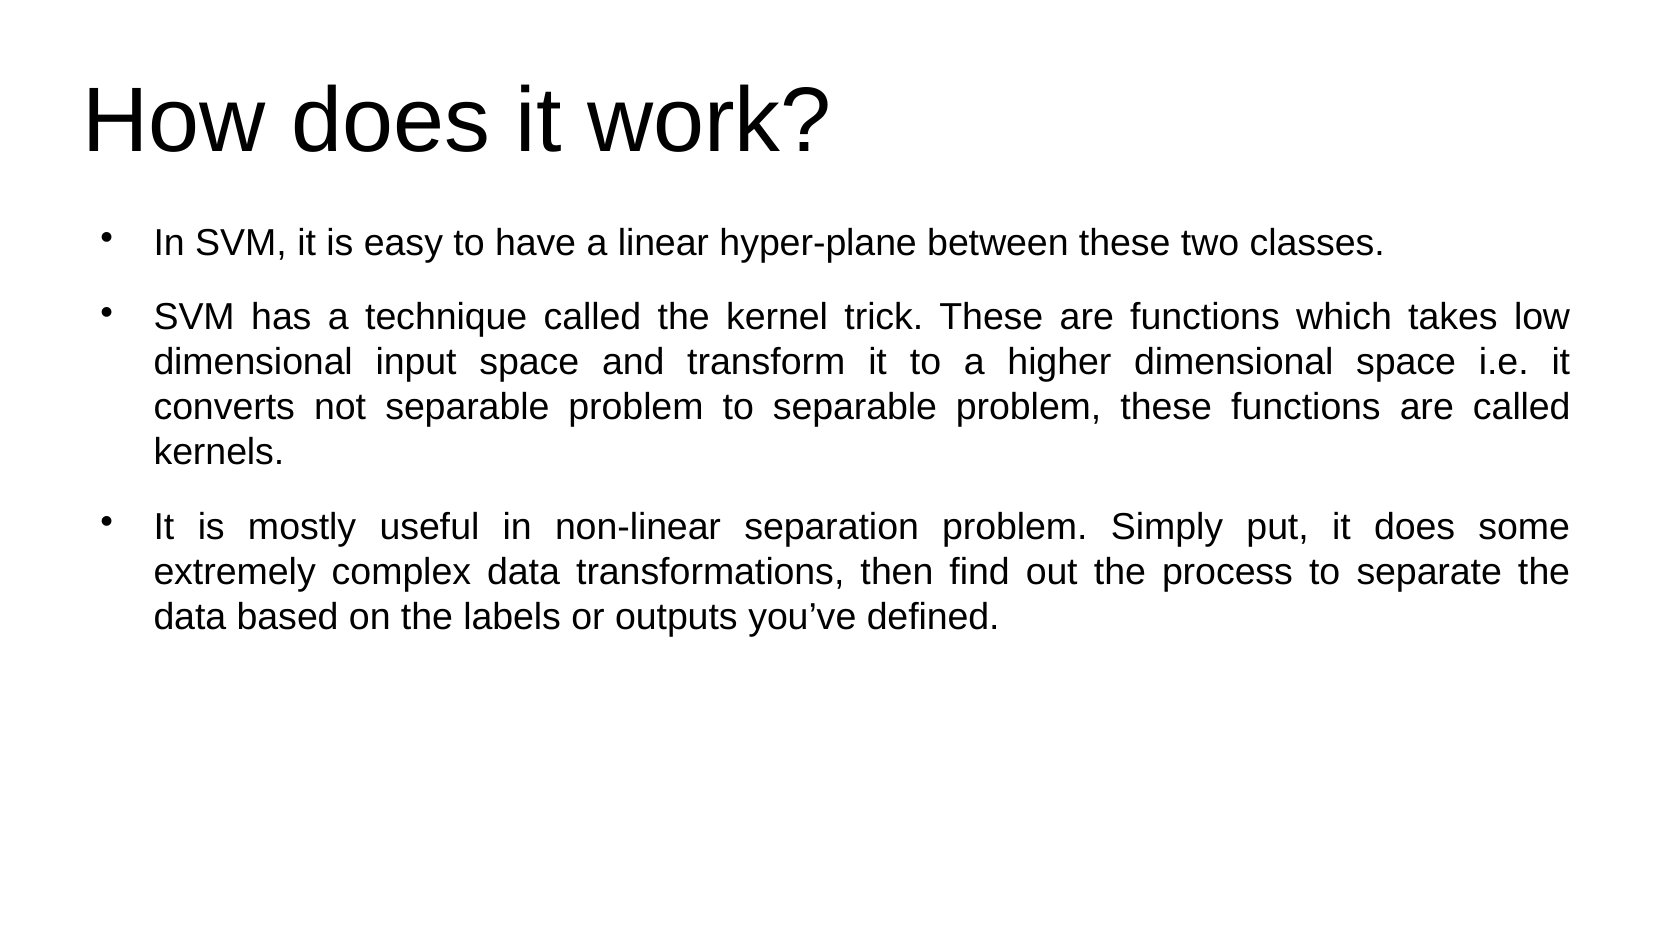

How does it work?
In SVM, it is easy to have a linear hyper-plane between these two classes.
SVM has a technique called the kernel trick. These are functions which takes low dimensional input space and transform it to a higher dimensional space i.e. it converts not separable problem to separable problem, these functions are called kernels.
It is mostly useful in non-linear separation problem. Simply put, it does some extremely complex data transformations, then find out the process to separate the data based on the labels or outputs you’ve defined.